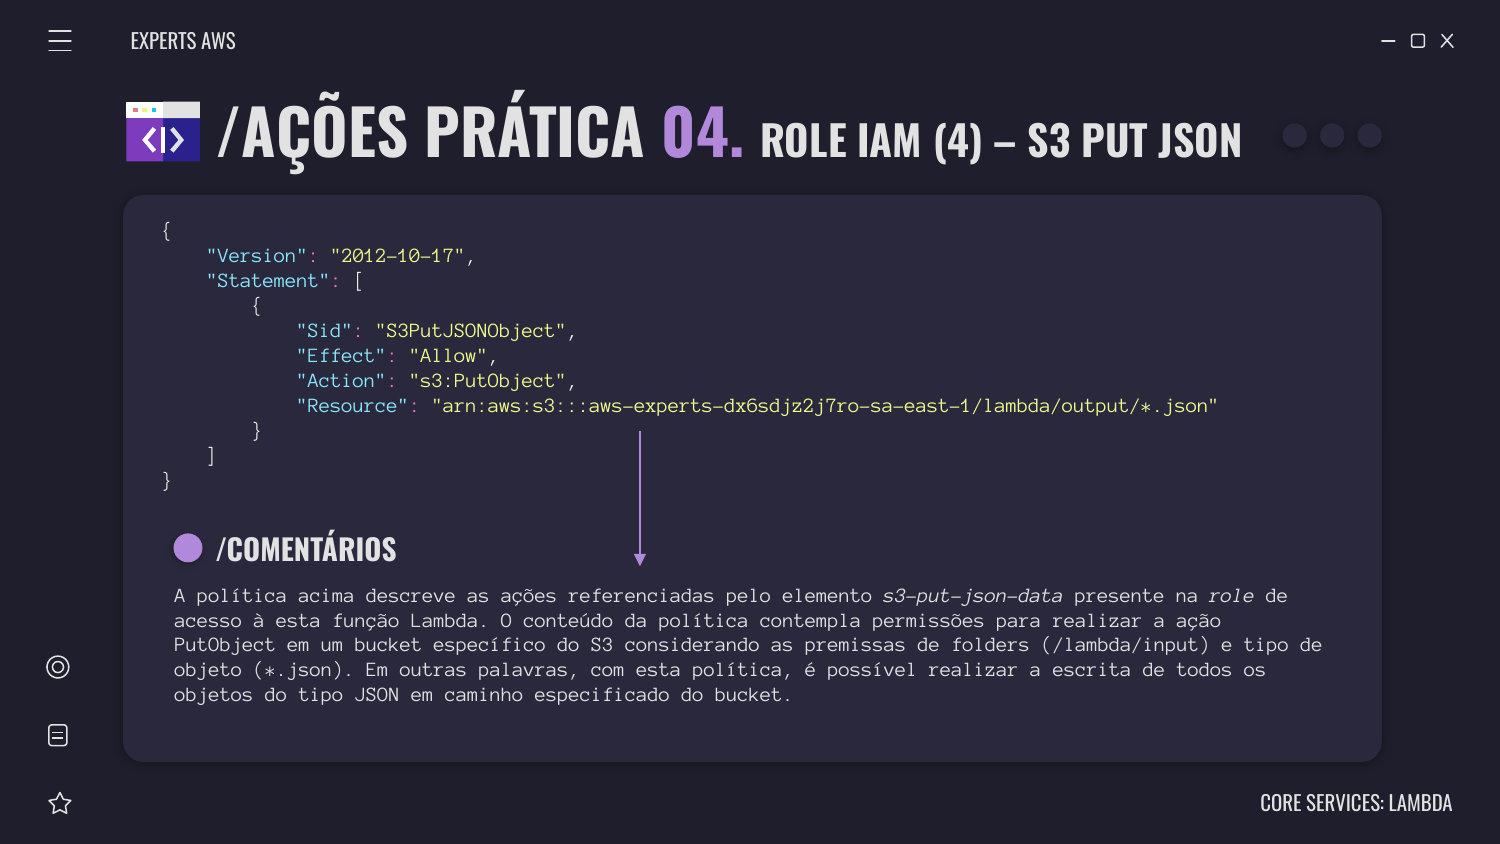

EXPERTS AWS

/AÇÕES PRÁTICA 04. ROLE IAM (4) – S3 PUT JSON

{
    "Version": "2012-10-17",
    "Statement": [
        {
            "Sid": "S3PutJSONObject",
            "Effect": "Allow",
            "Action": "s3:PutObject",
            "Resource": "arn:aws:s3:::aws-experts-dx6sdjz2j7ro-sa-east-1/lambda/output/*.json"
        }
    ]
}
/COMENTÁRIOS

A política acima descreve as ações referenciadas pelo elemento s3-put-json-data presente na role de acesso à esta função Lambda. O conteúdo da política contempla permissões para realizar a ação PutObject em um bucket específico do S3 considerando as premissas de folders (/lambda/input) e tipo de objeto (*.json). Em outras palavras, com esta política, é possível realizar a escrita de todos os objetos do tipo JSON em caminho especificado do bucket.

CORE SERVICES: LAMBDA